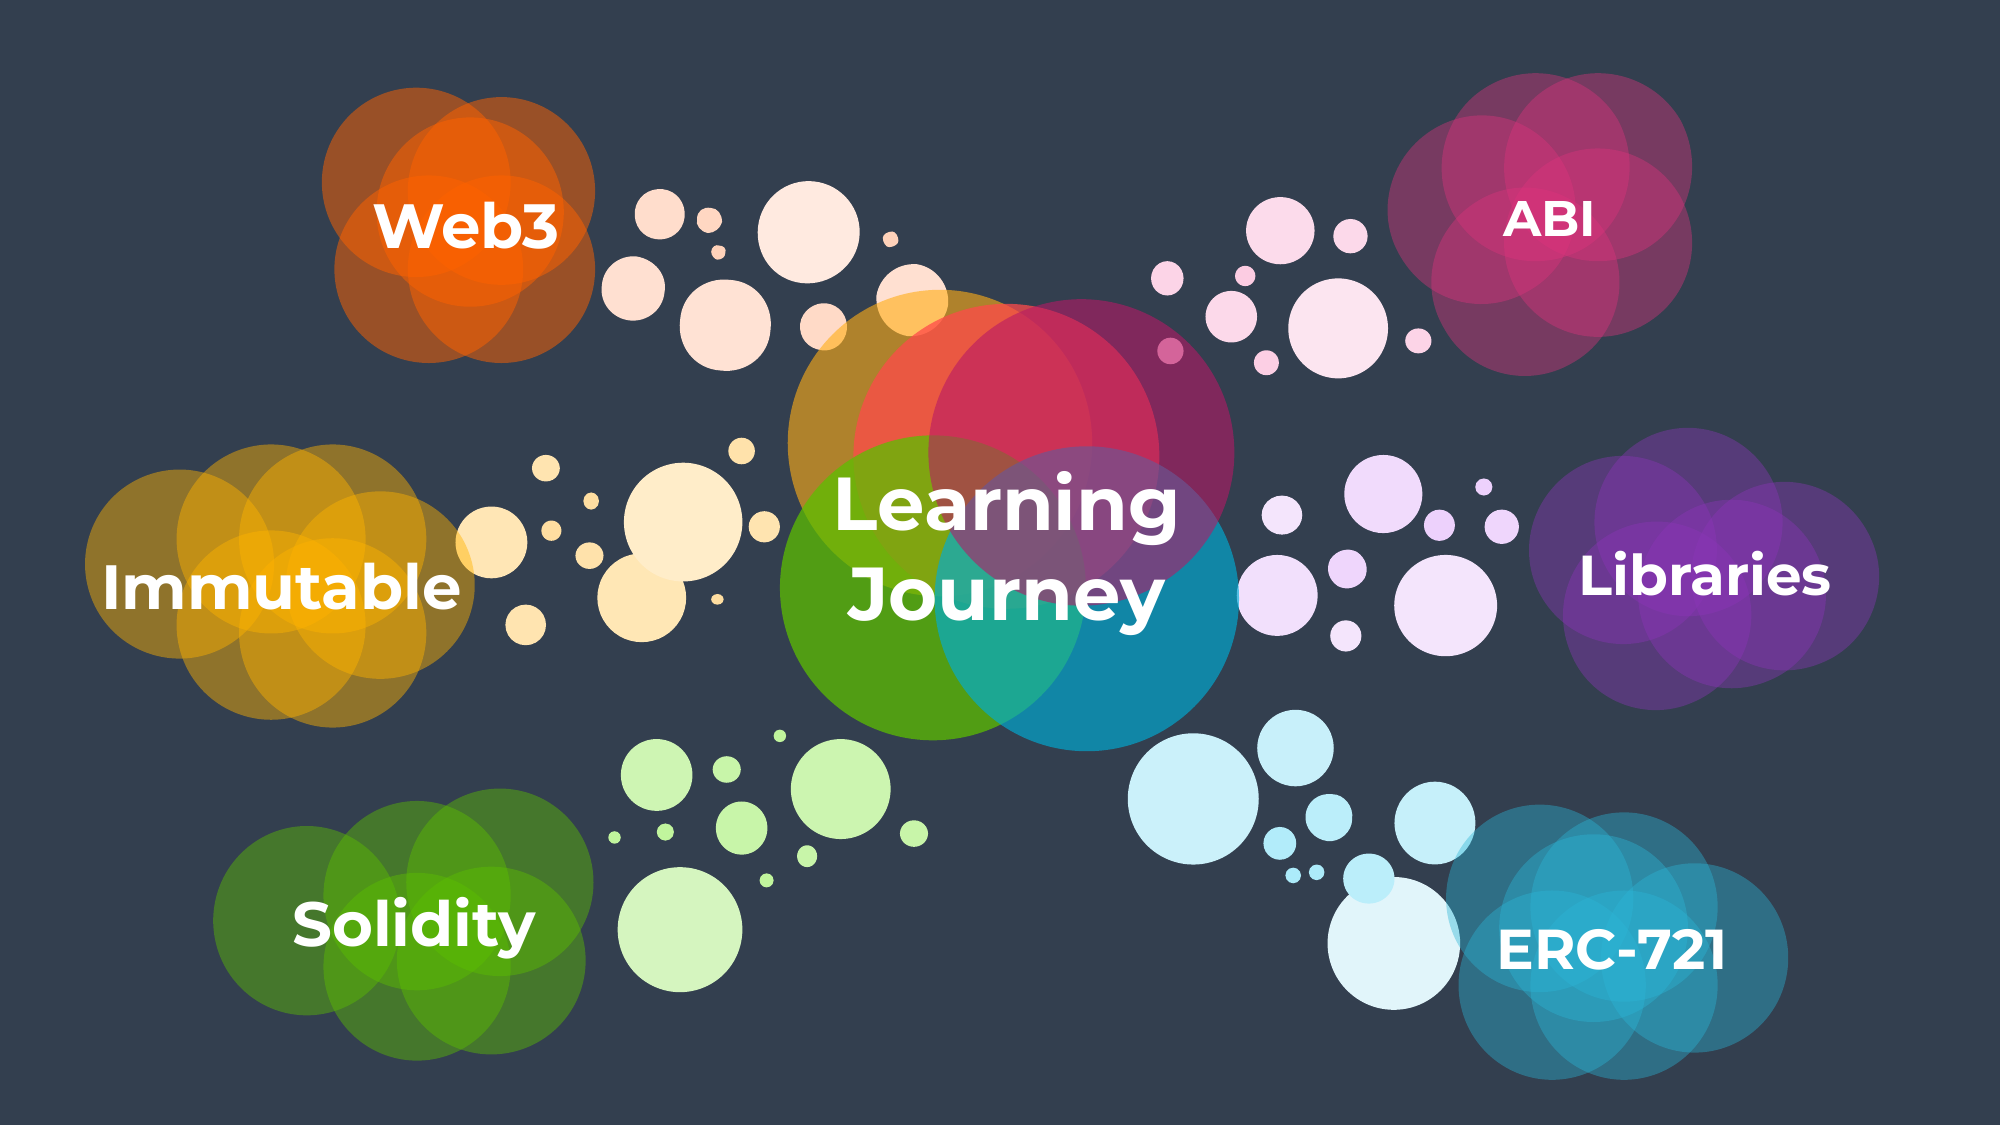

Web3
ABI

Learning Journey

Libraries
Immutable

Solidity
ERC-721